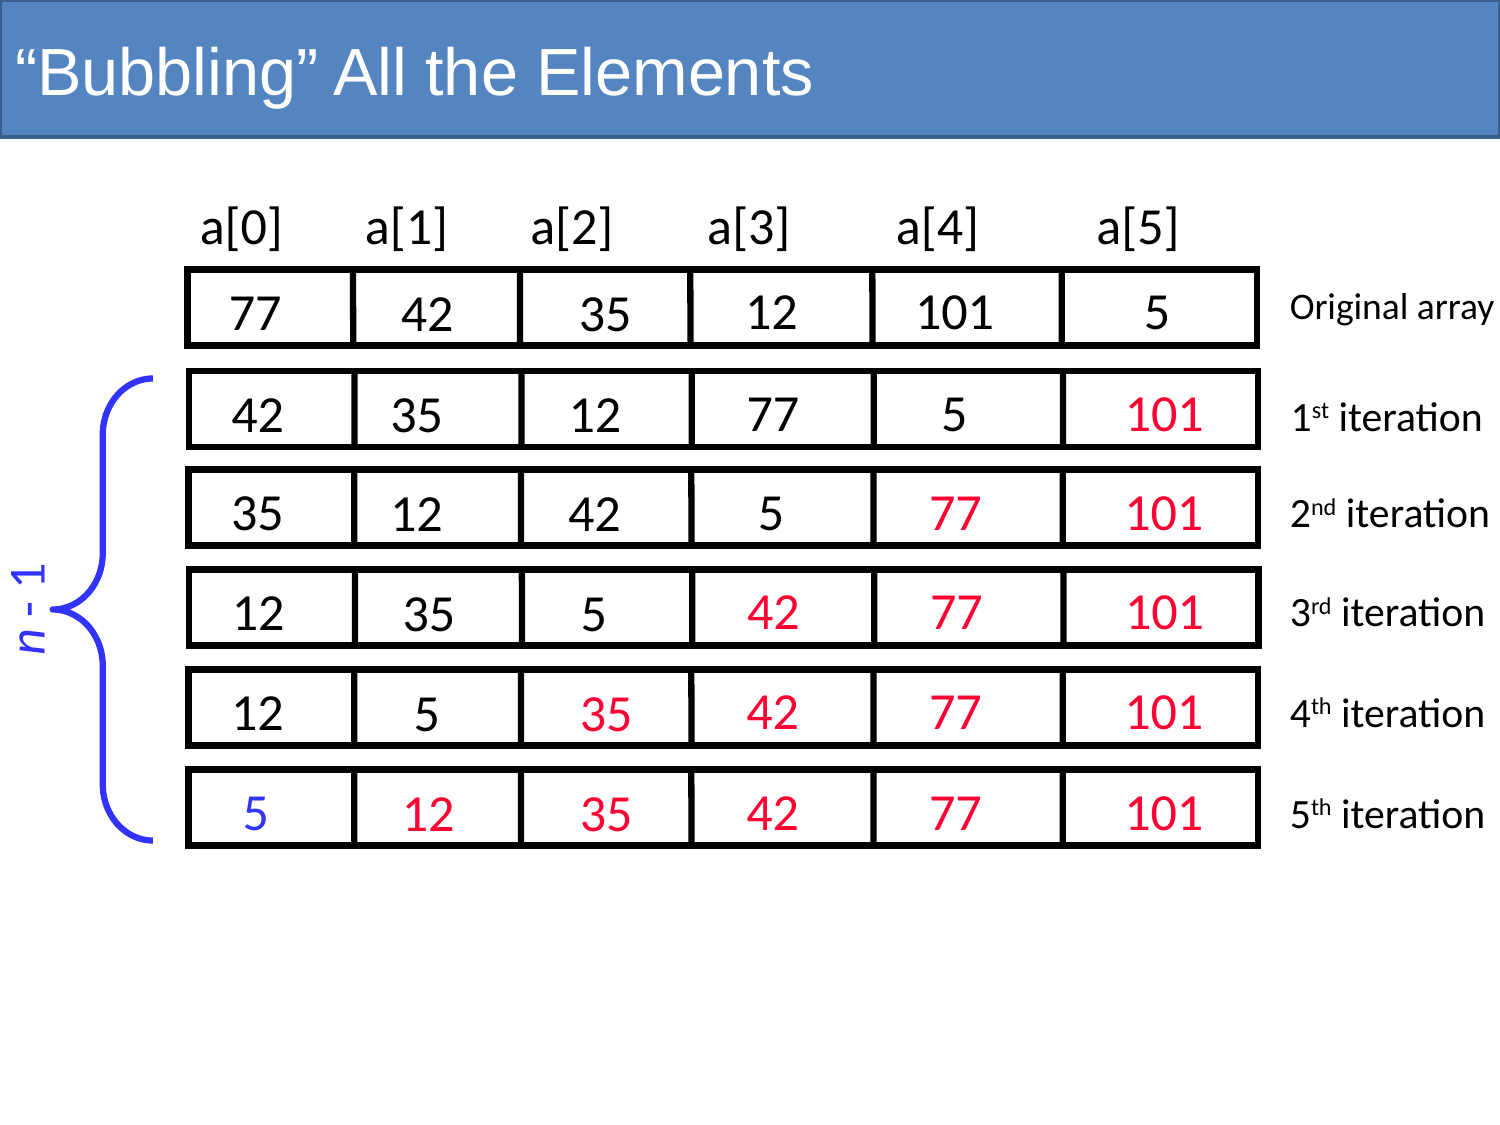

# “Bubbling” All the Elements
a[0]       a[1]       a[2]        a[3]         a[4]          a[5]

12
 101

5
 77
 42
 35
Original array

77
  5

 101
42
35
12

n - 1
1st iteration

 5
 77

 101
35
12
42
2nd iteration

42
 77

 101
12
 35
 5
3rd iteration

42
 77

 101
12
  5
 35
4th iteration

42
 77

 101
 5
 12
 35
5th iteration